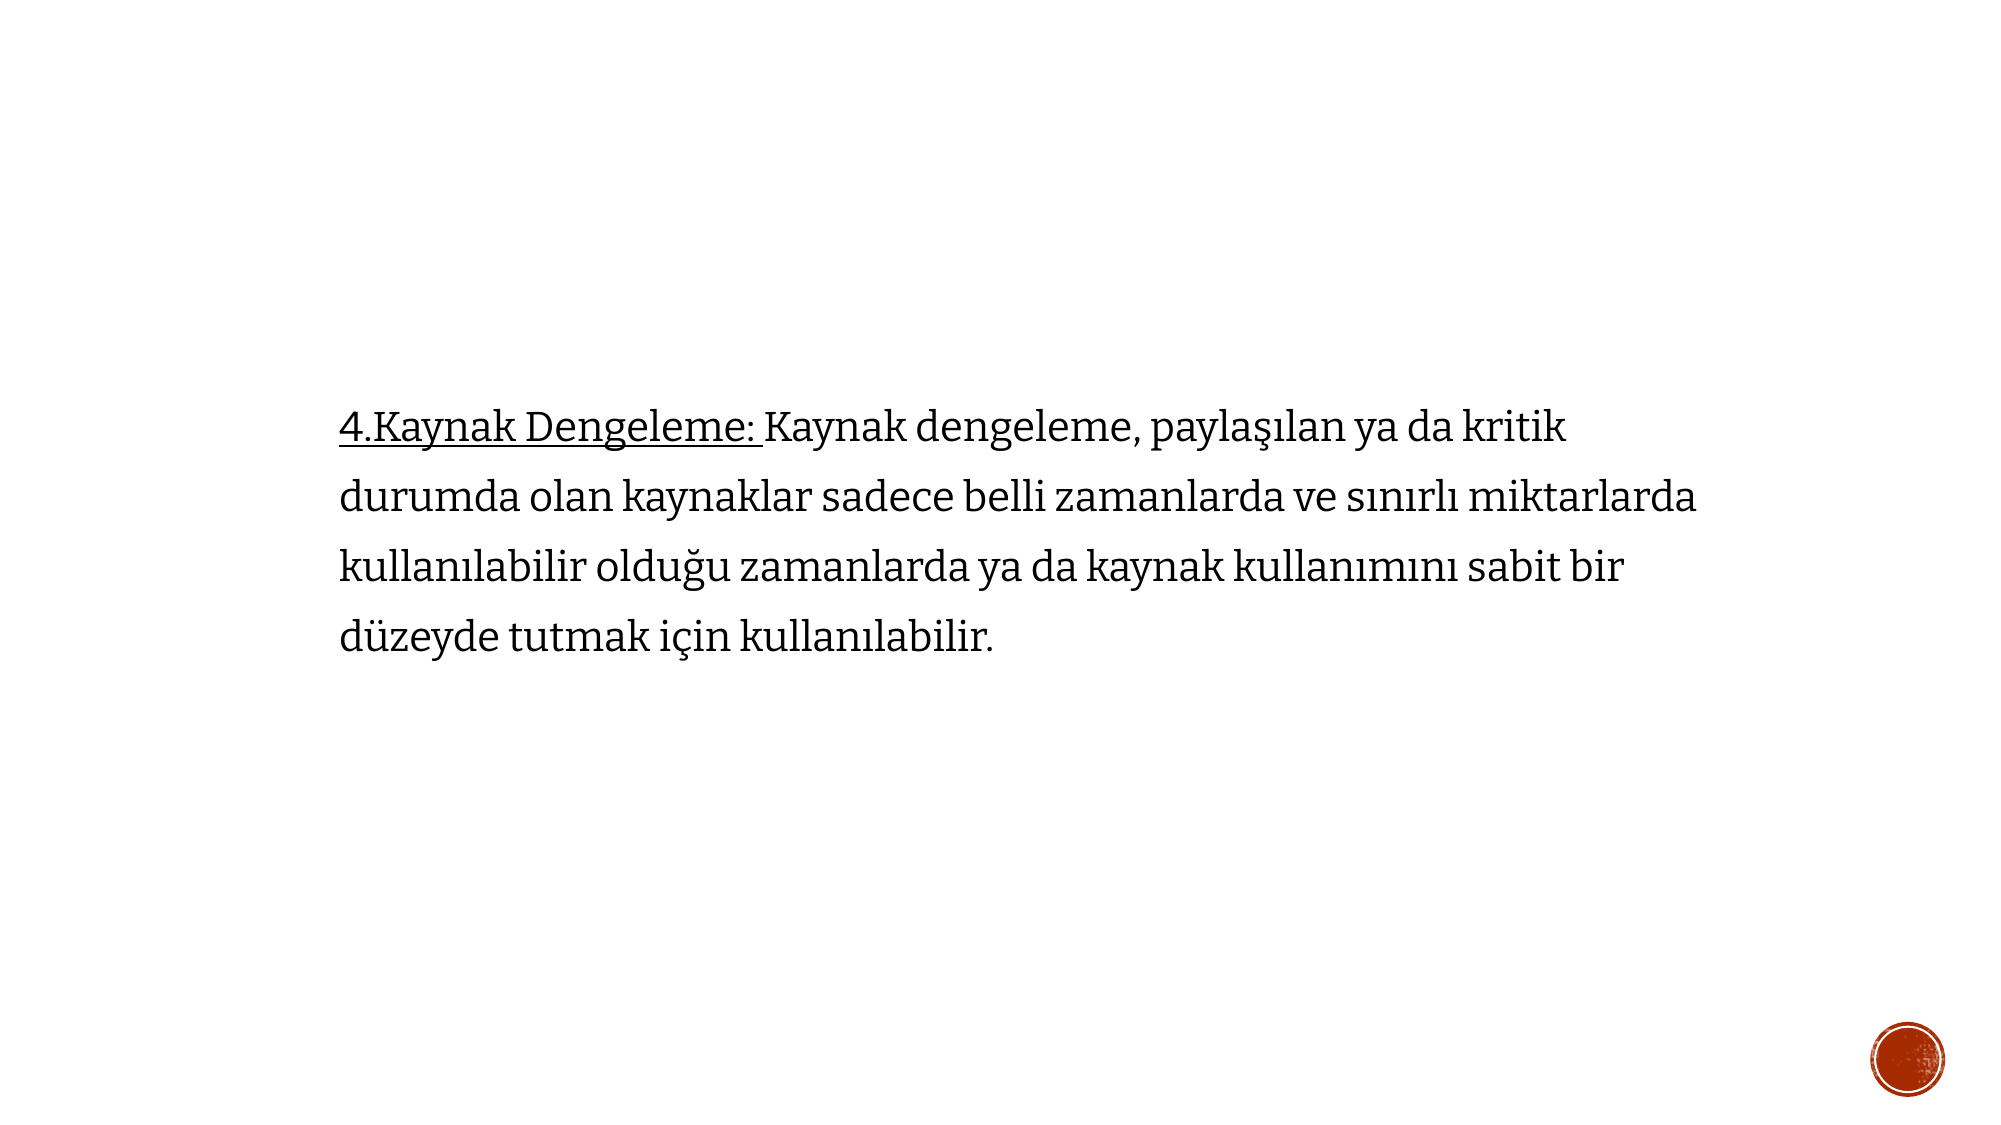

4.Kaynak Dengeleme: Kaynak dengeleme, paylaşılan ya da kritik
durumda olan kaynaklar sadece belli zamanlarda ve sınırlı miktarlarda
kullanılabilir olduğu zamanlarda ya da kaynak kullanımını sabit bir
düzeyde tutmak için kullanılabilir.